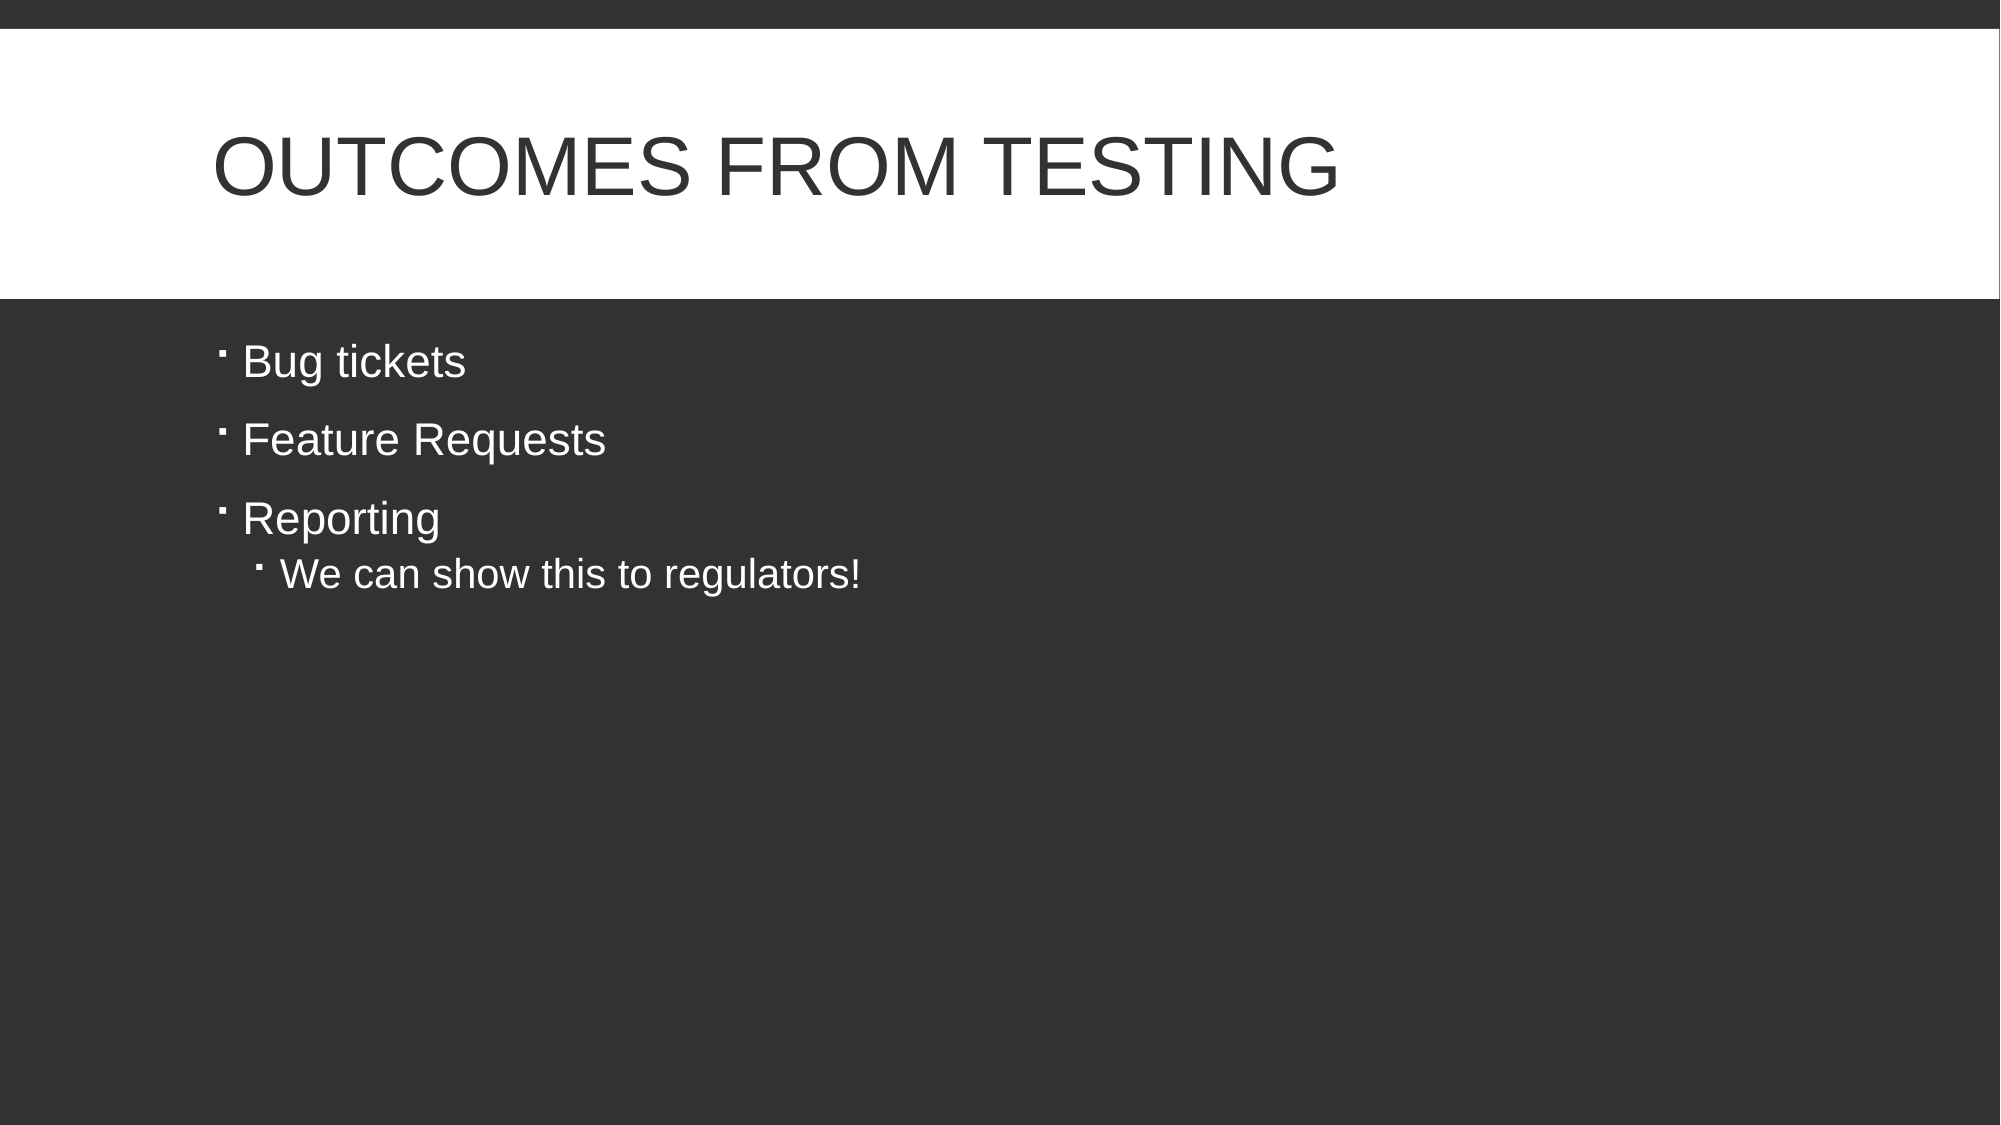

# Outcomes from testing
Bug tickets
Feature Requests
Reporting
We can show this to regulators!